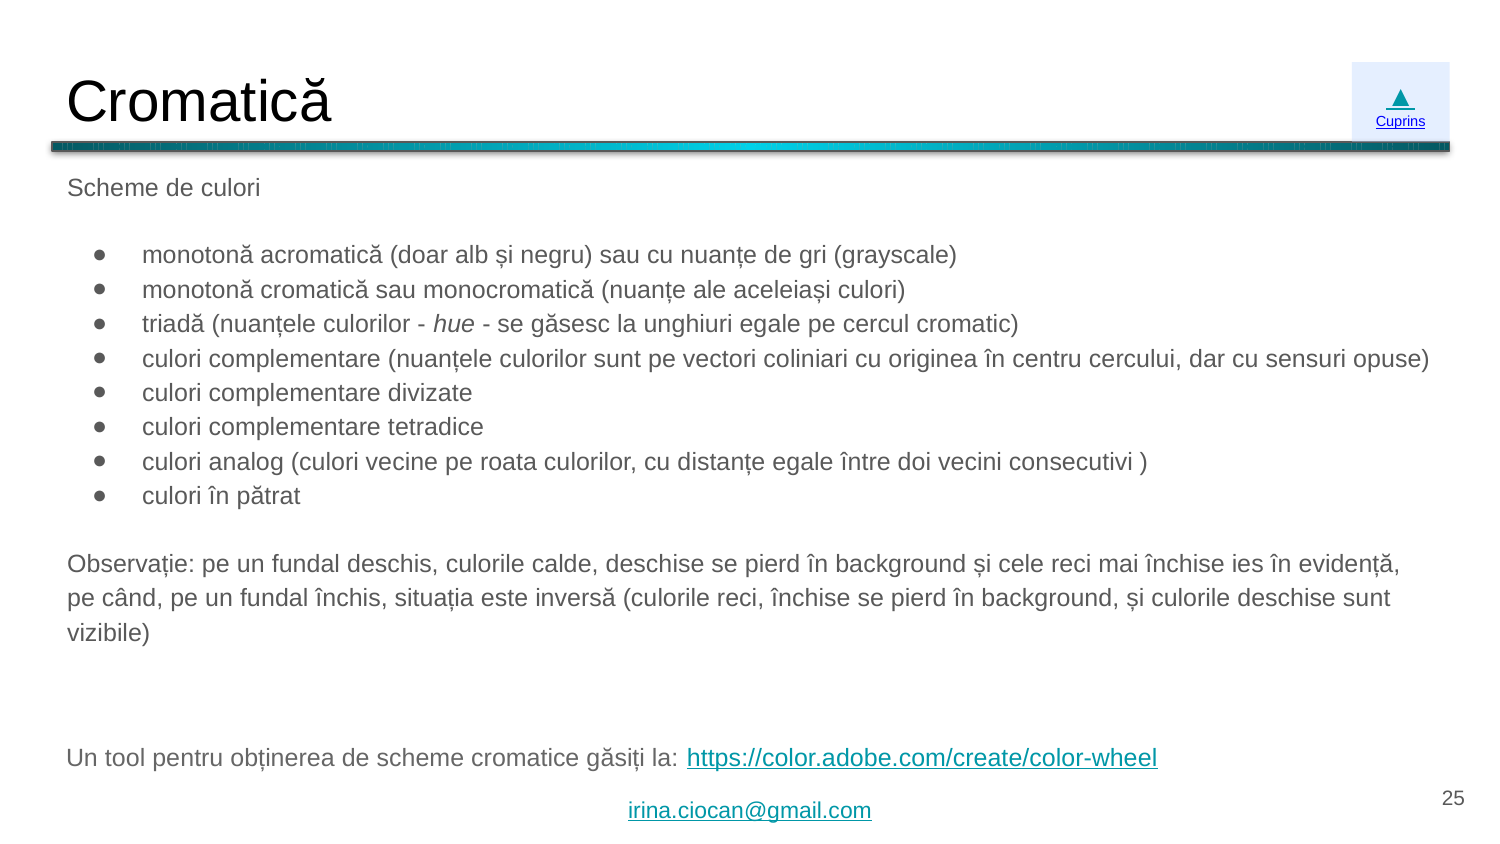

# Cromatică
▲
Cuprins

Scheme de culori
monotonă acromatică (doar alb și negru) sau cu nuanțe de gri (grayscale)
monotonă cromatică sau monocromatică (nuanțe ale aceleiași culori)
triadă (nuanțele culorilor - hue - se găsesc la unghiuri egale pe cercul cromatic)
culori complementare (nuanțele culorilor sunt pe vectori coliniari cu originea în centru cercului, dar cu sensuri opuse)
culori complementare divizate
culori complementare tetradice
culori analog (culori vecine pe roata culorilor, cu distanțe egale între doi vecini consecutivi )
culori în pătrat
Observație: pe un fundal deschis, culorile calde, deschise se pierd în background și cele reci mai închise ies în evidență, pe când, pe un fundal închis, situația este inversă (culorile reci, închise se pierd în background, și culorile deschise sunt vizibile)
Un tool pentru obținerea de scheme cromatice găsiți la: https://color.adobe.com/create/color-wheel
25
irina.ciocan@gmail.com